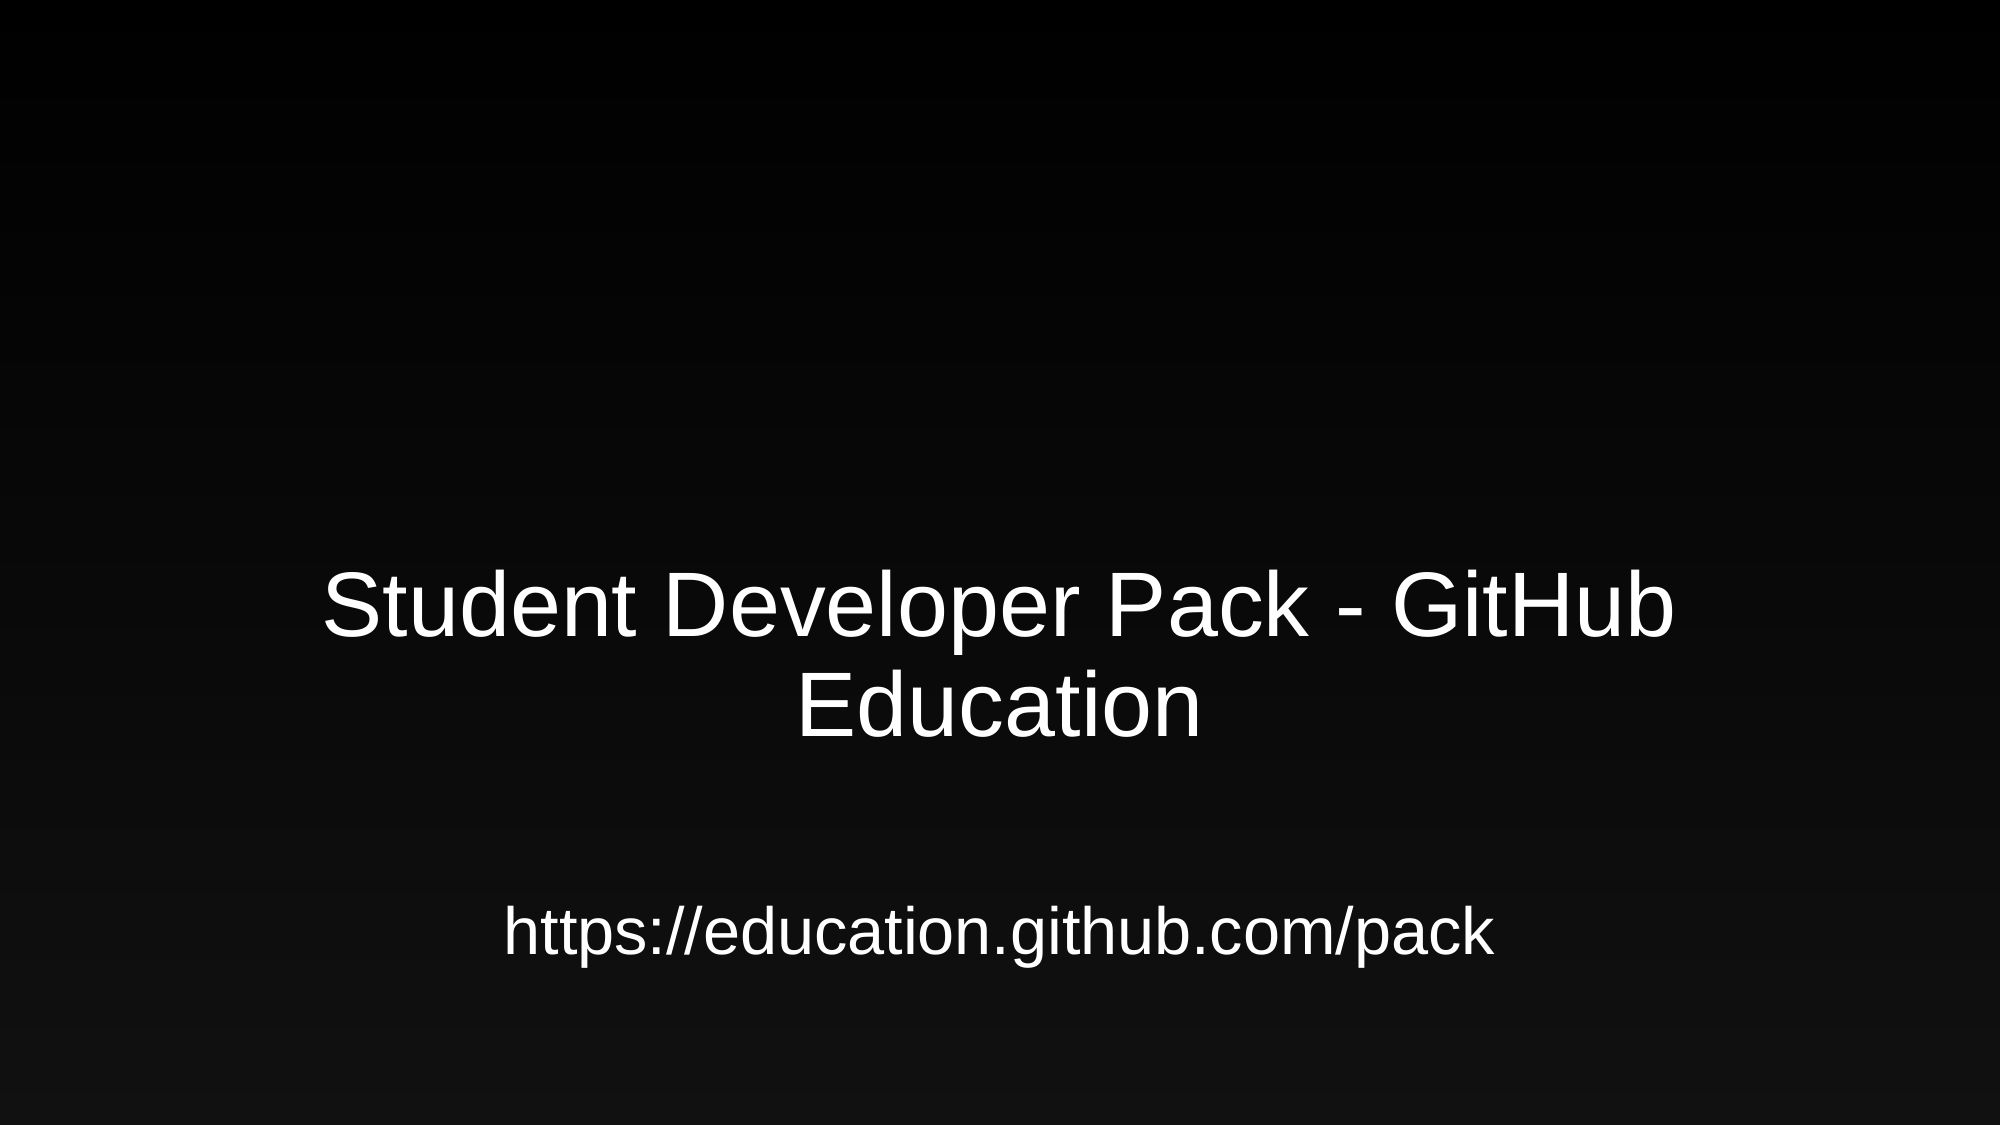

Student Developer Pack - GitHub Education

https://education.github.com/pack